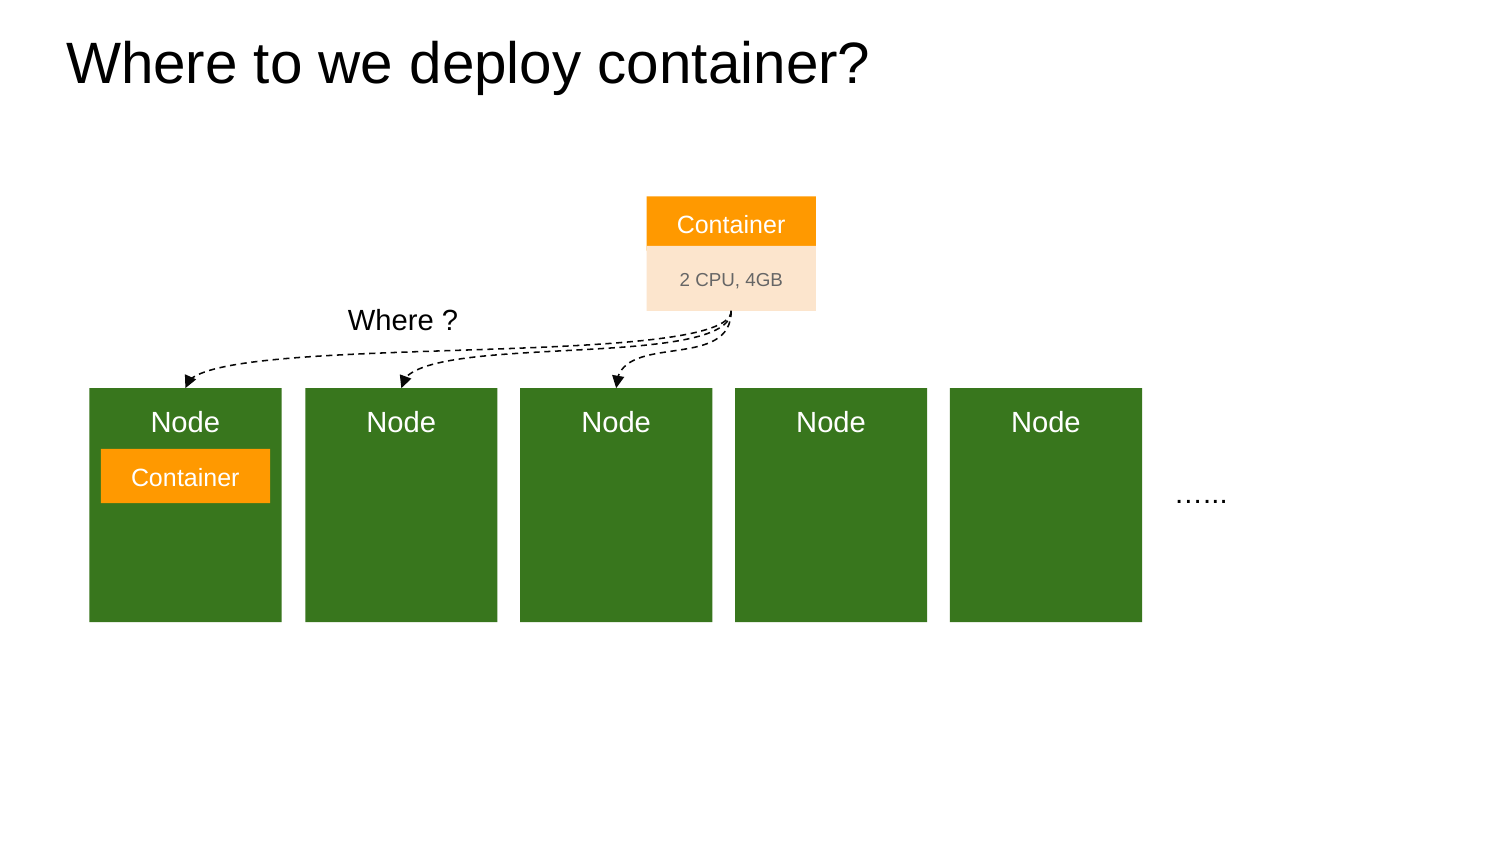

# Where to we deploy container?

Container
2 CPU, 4GB
Where ?
Node
Node
Node
Node
Node
Container
…...